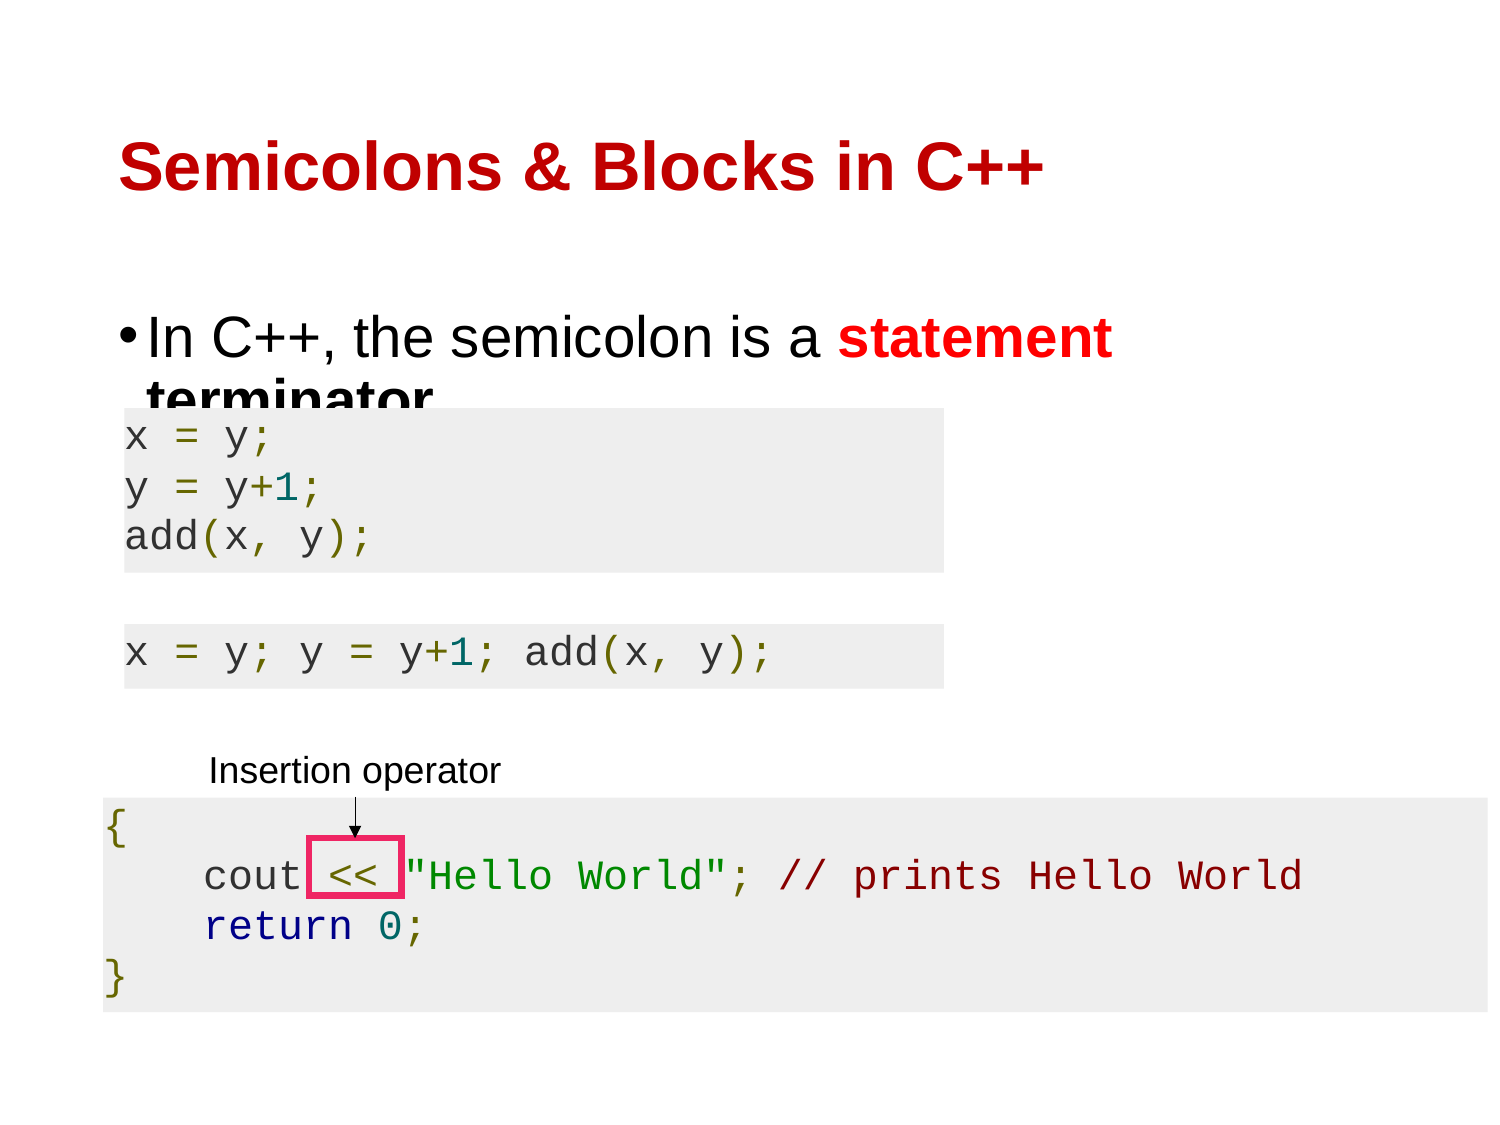

# Semicolons & Blocks in C++
In C++, the semicolon is a statement terminator.

x = y;
y = y+1;
add(x, y);
x = y; y = y+1; add(x, y);
Insertion operator

{
    cout << "Hello World"; // prints Hello World
    return 0;
}